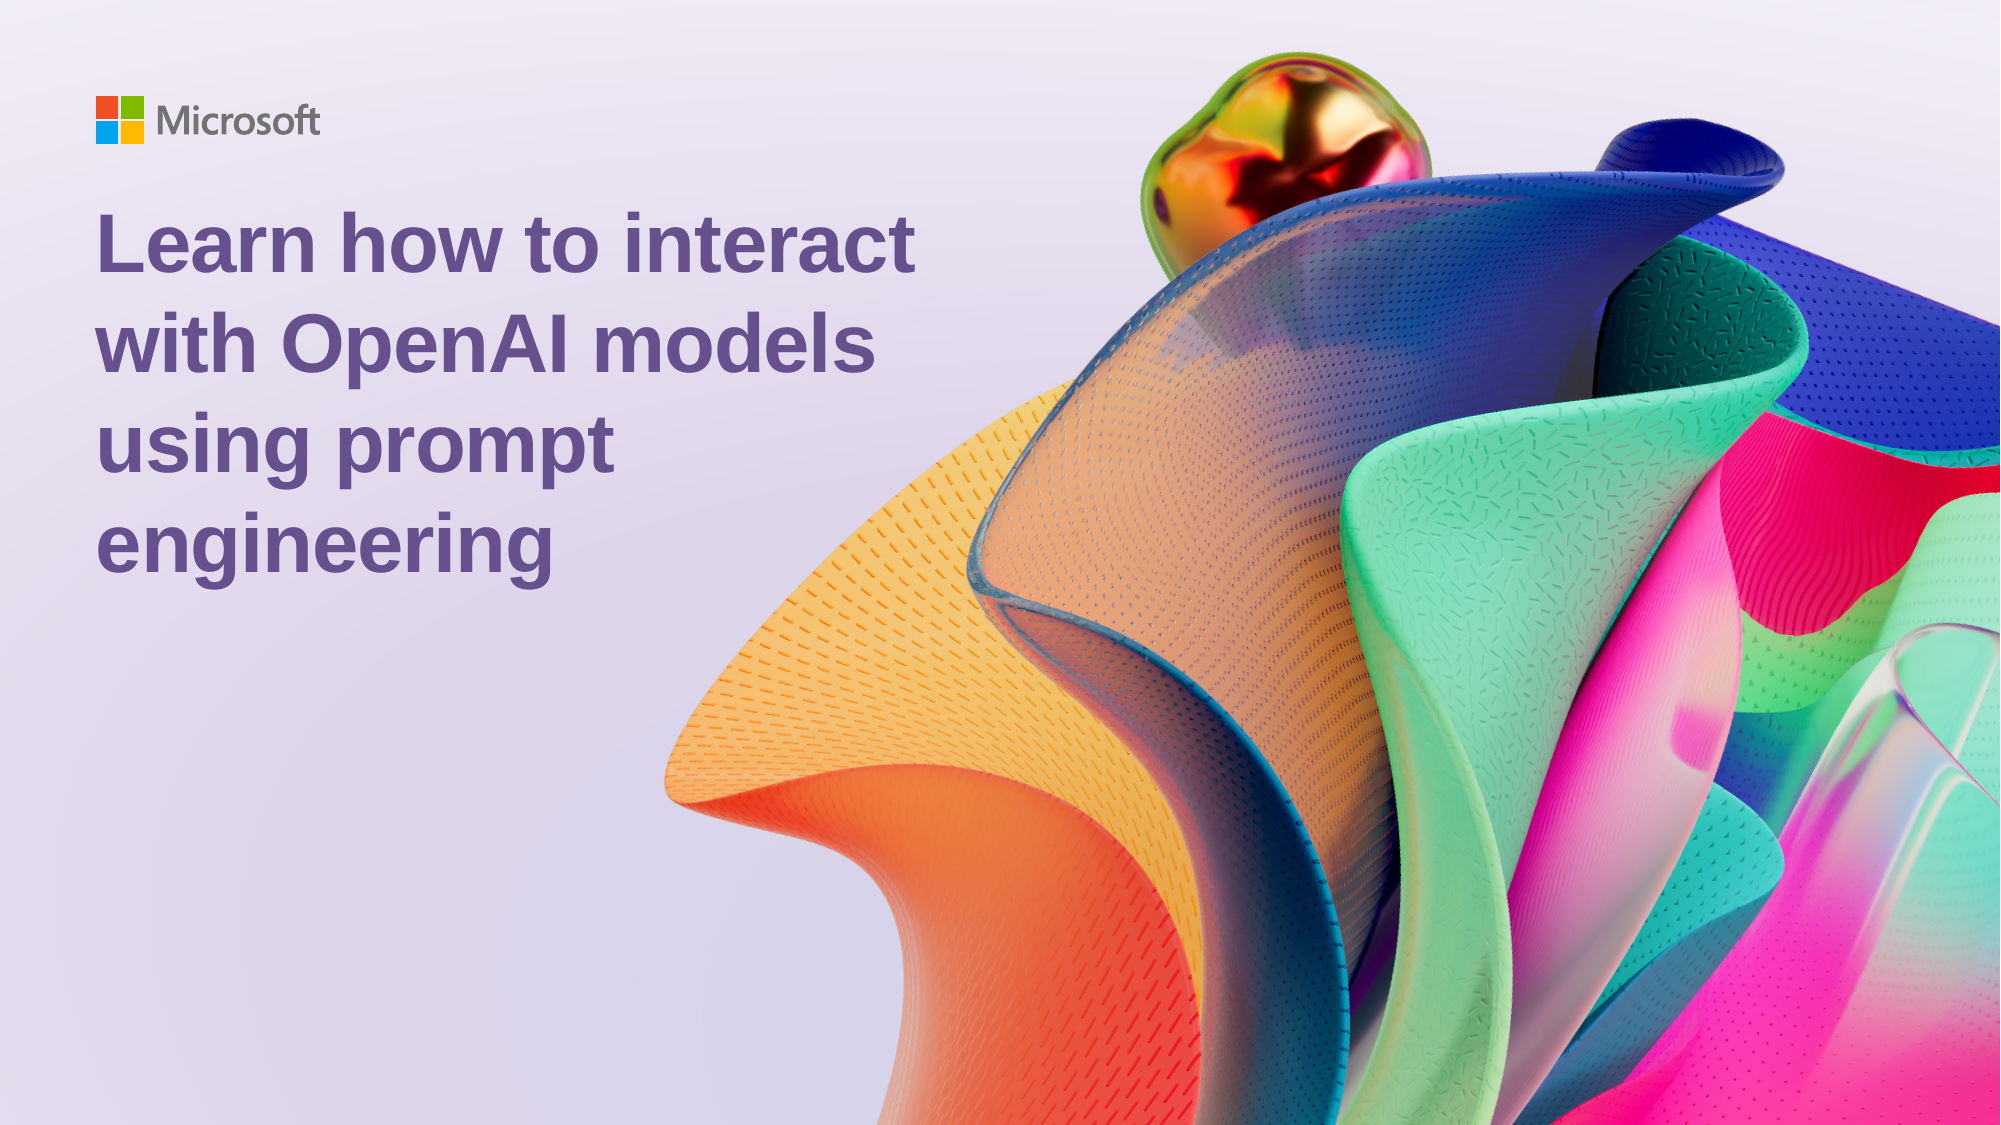

# Learn how to interact with OpenAI models using prompt engineering